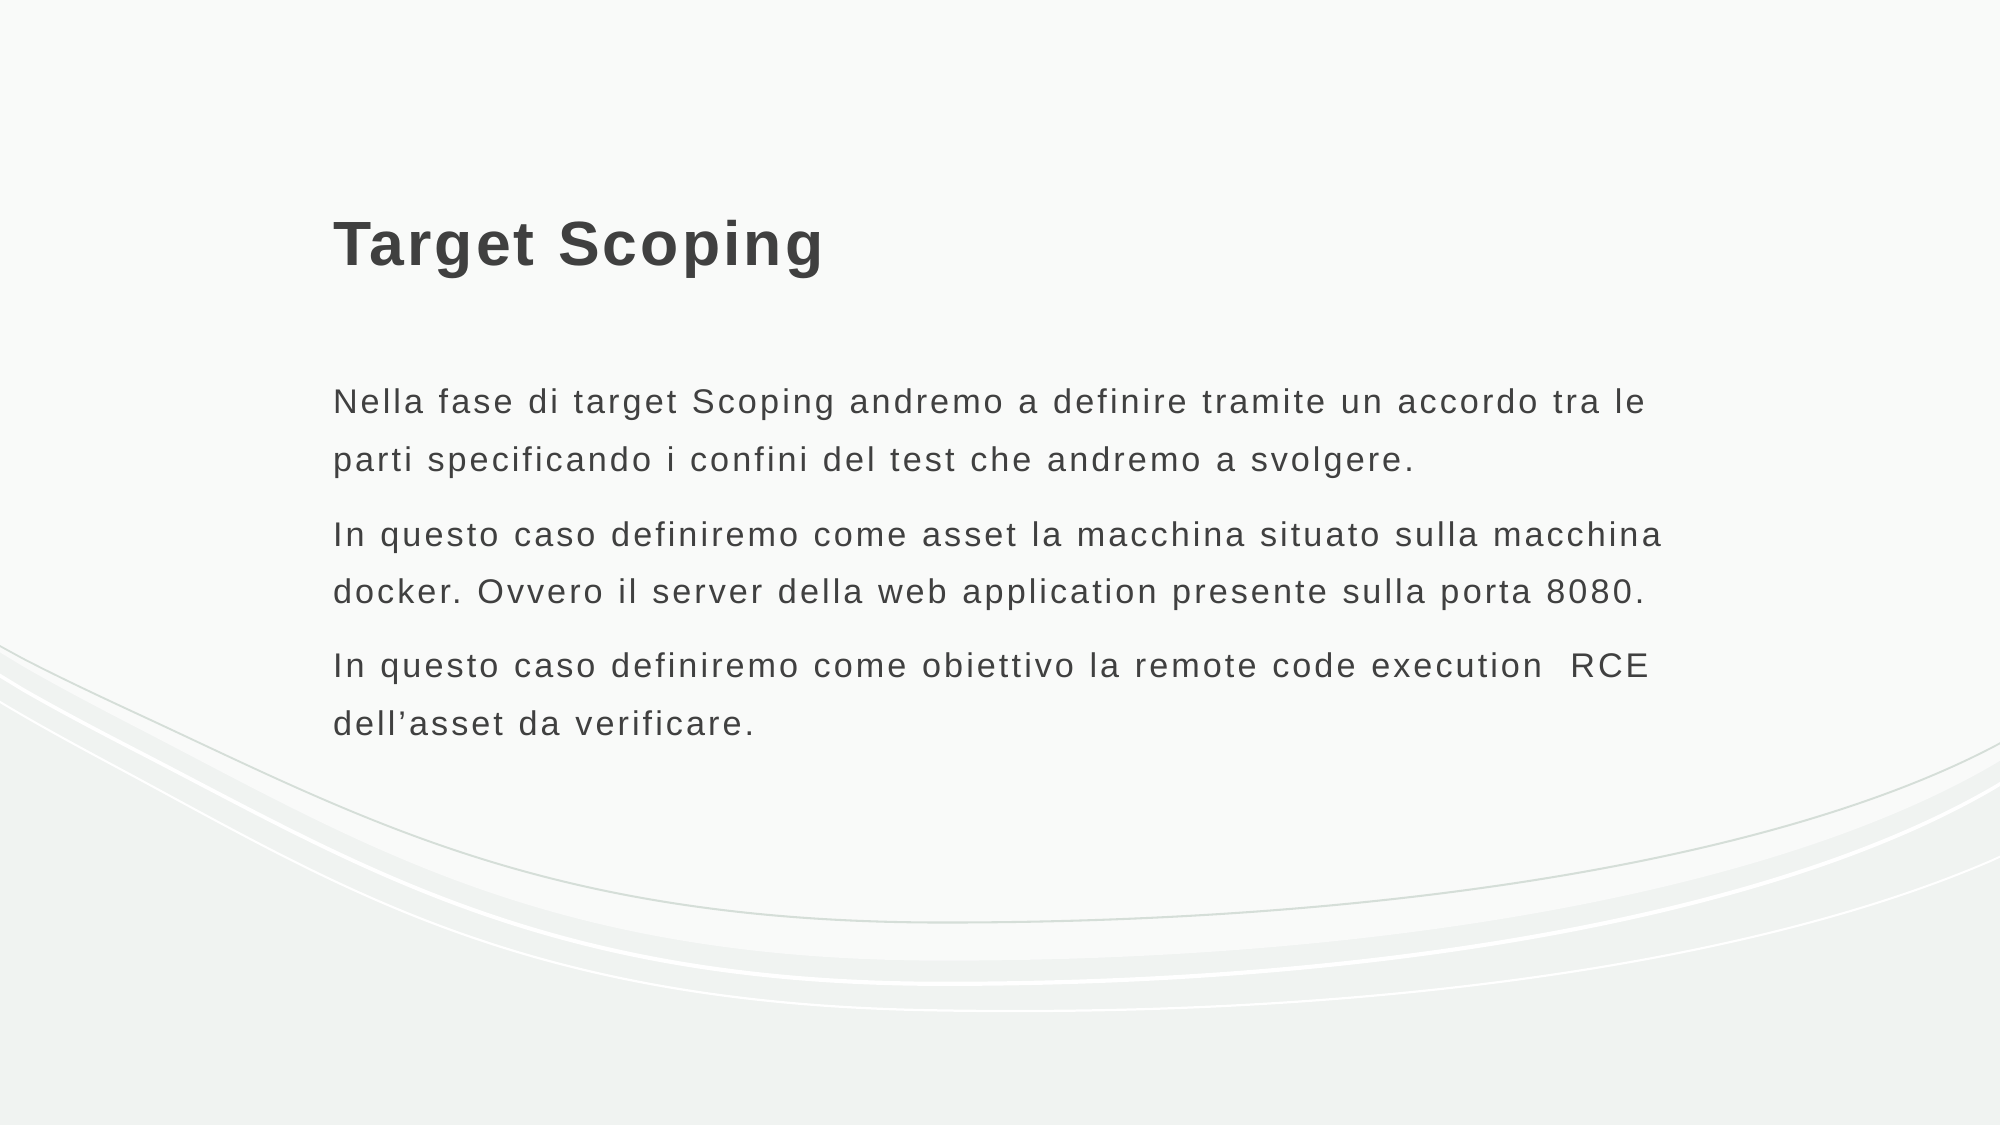

# Target Scoping
Nella fase di target Scoping andremo a definire tramite un accordo tra le parti specificando i confini del test che andremo a svolgere.
In questo caso definiremo come asset la macchina situato sulla macchina docker. Ovvero il server della web application presente sulla porta 8080.
In questo caso definiremo come obiettivo la remote code execution  RCE dell’asset da verificare.